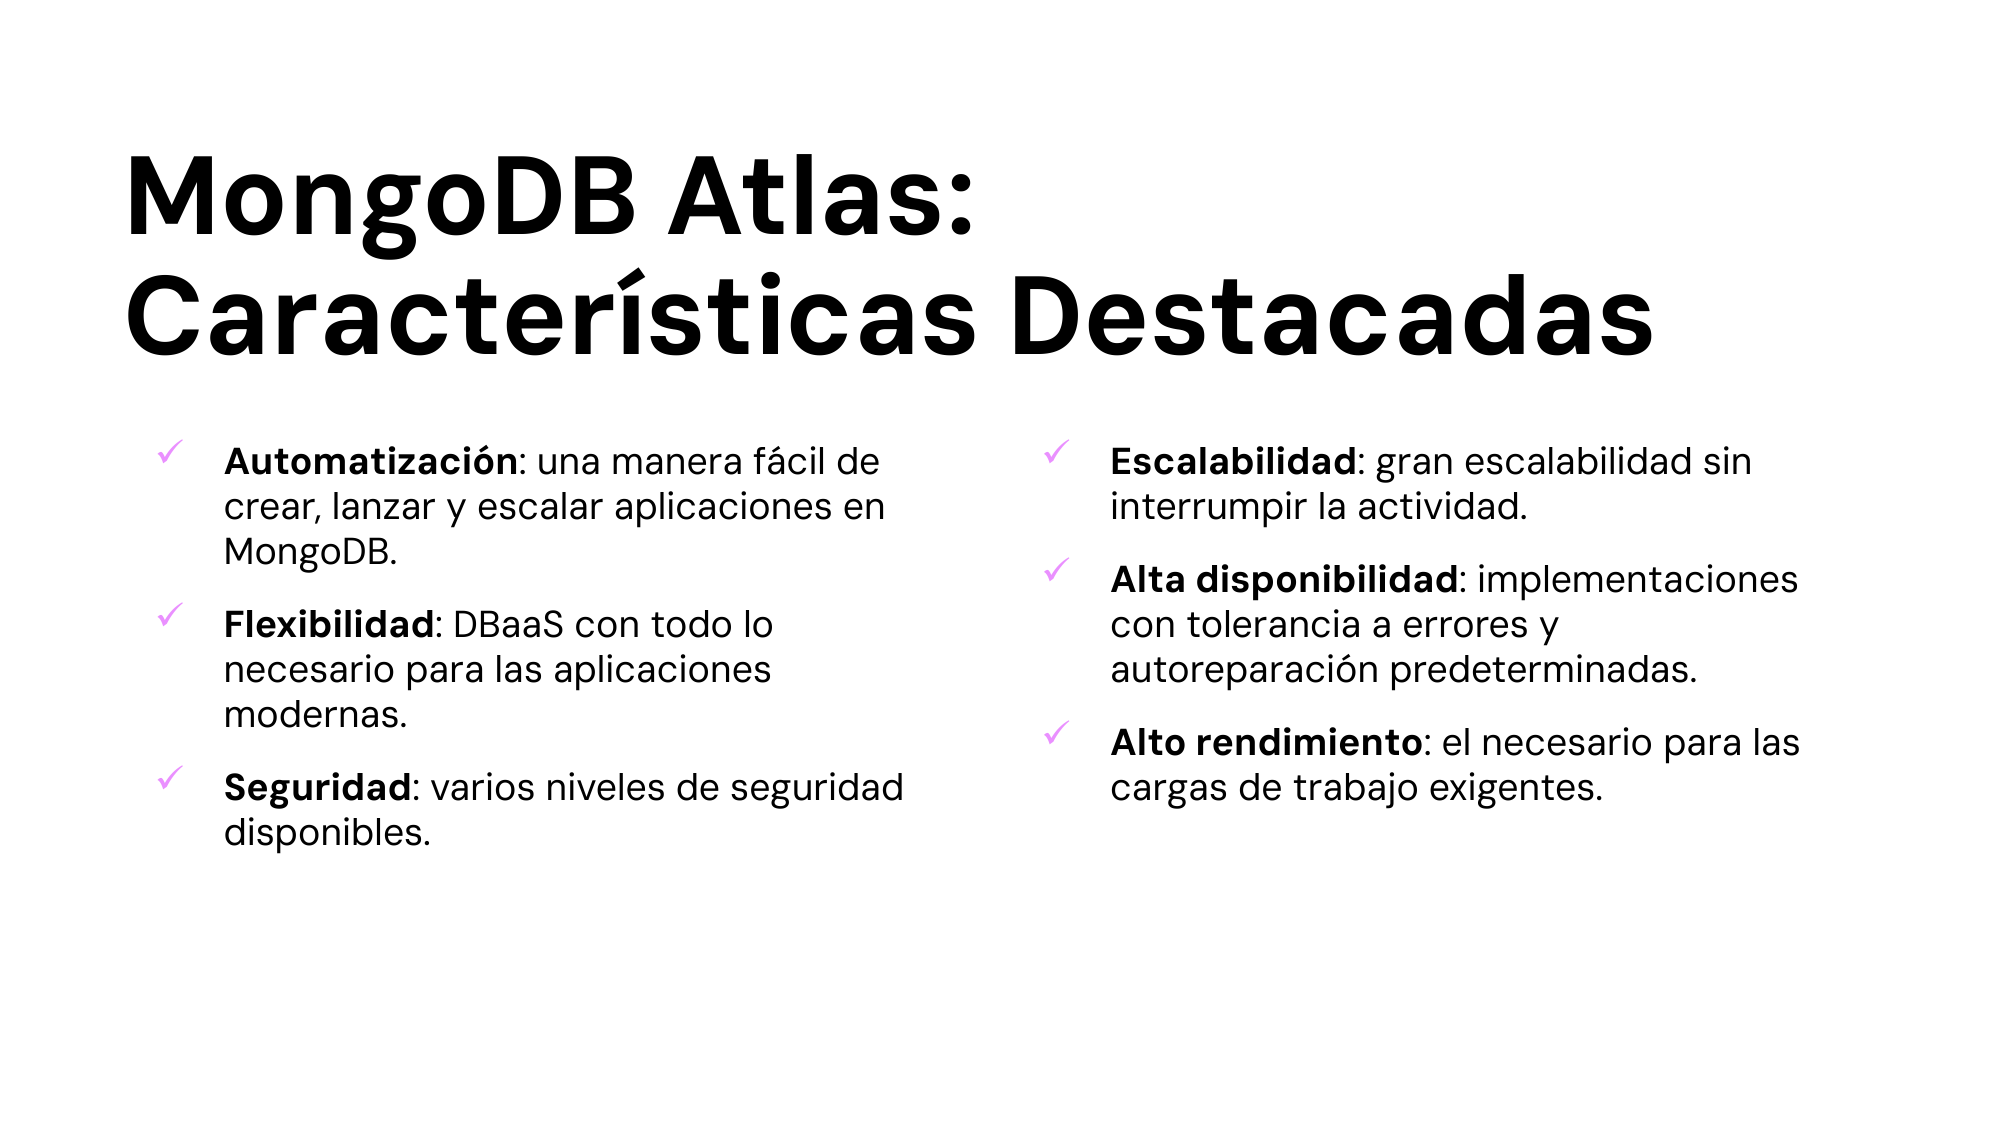

MongoDB Atlas: Características Destacadas
Automatización: una manera fácil de crear, lanzar y escalar aplicaciones en MongoDB.
Flexibilidad: DBaaS con todo lo necesario para las aplicaciones modernas.
Seguridad: varios niveles de seguridad disponibles.
Escalabilidad: gran escalabilidad sin interrumpir la actividad.
Alta disponibilidad: implementaciones con tolerancia a errores y autoreparación predeterminadas.
Alto rendimiento: el necesario para las cargas de trabajo exigentes.